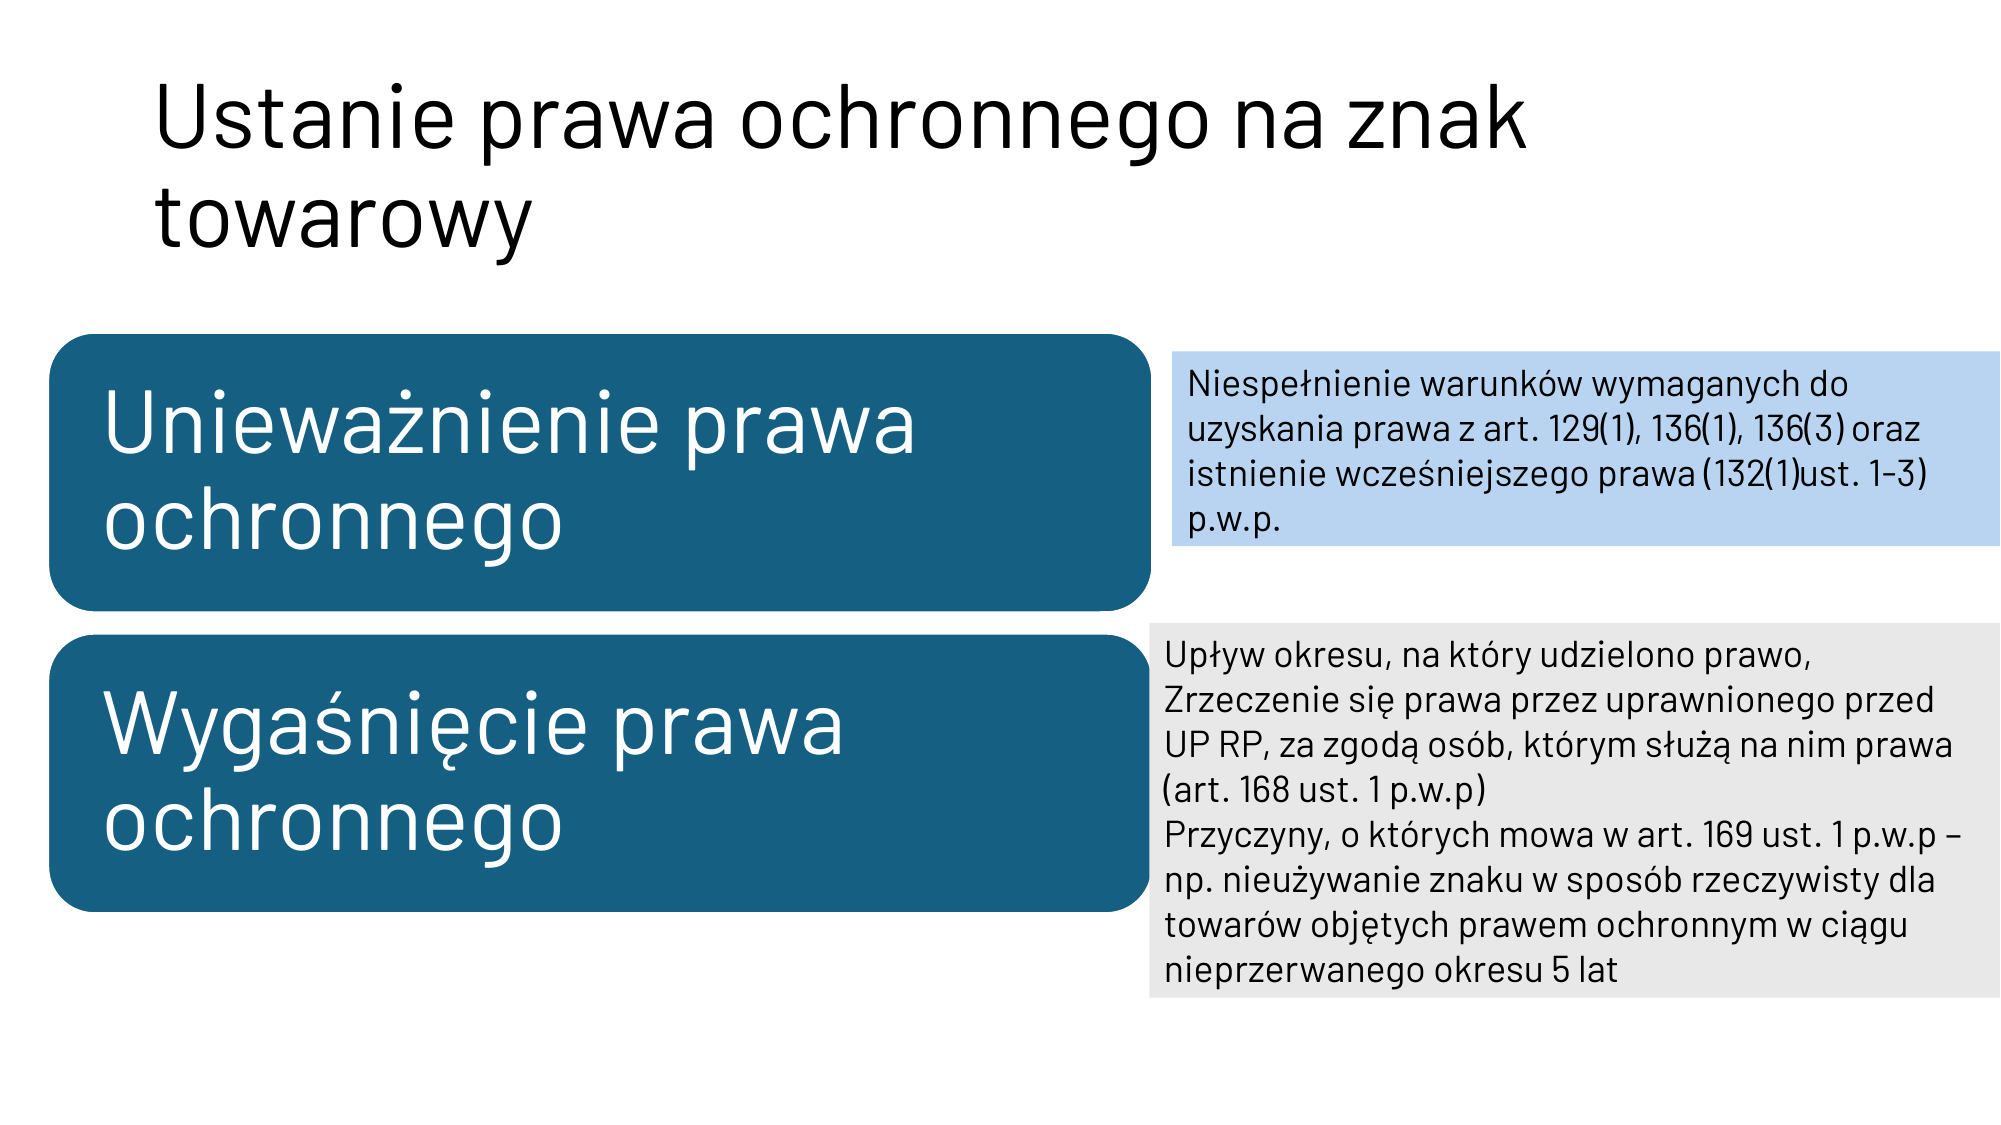

# Ustanie prawa ochronnego na znak towarowy
Unieważnienie prawa ochronnego
Wygaśnięcie prawa ochronnego
Niespełnienie warunków wymaganych do uzyskania prawa z art. 129(1), 136(1), 136(3) oraz istnienie wcześniejszego prawa (132(1)ust. 1-3) p.w.p.
Upływ okresu, na który udzielono prawo,
Zrzeczenie się prawa przez uprawnionego przed UP RP, za zgodą osób, którym służą na nim prawa (art. 168 ust. 1 p.w.p)
Przyczyny, o których mowa w art. 169 ust. 1 p.w.p – np. nieużywanie znaku w sposób rzeczywisty dla towarów objętych prawem ochronnym w ciągu nieprzerwanego okresu 5 lat